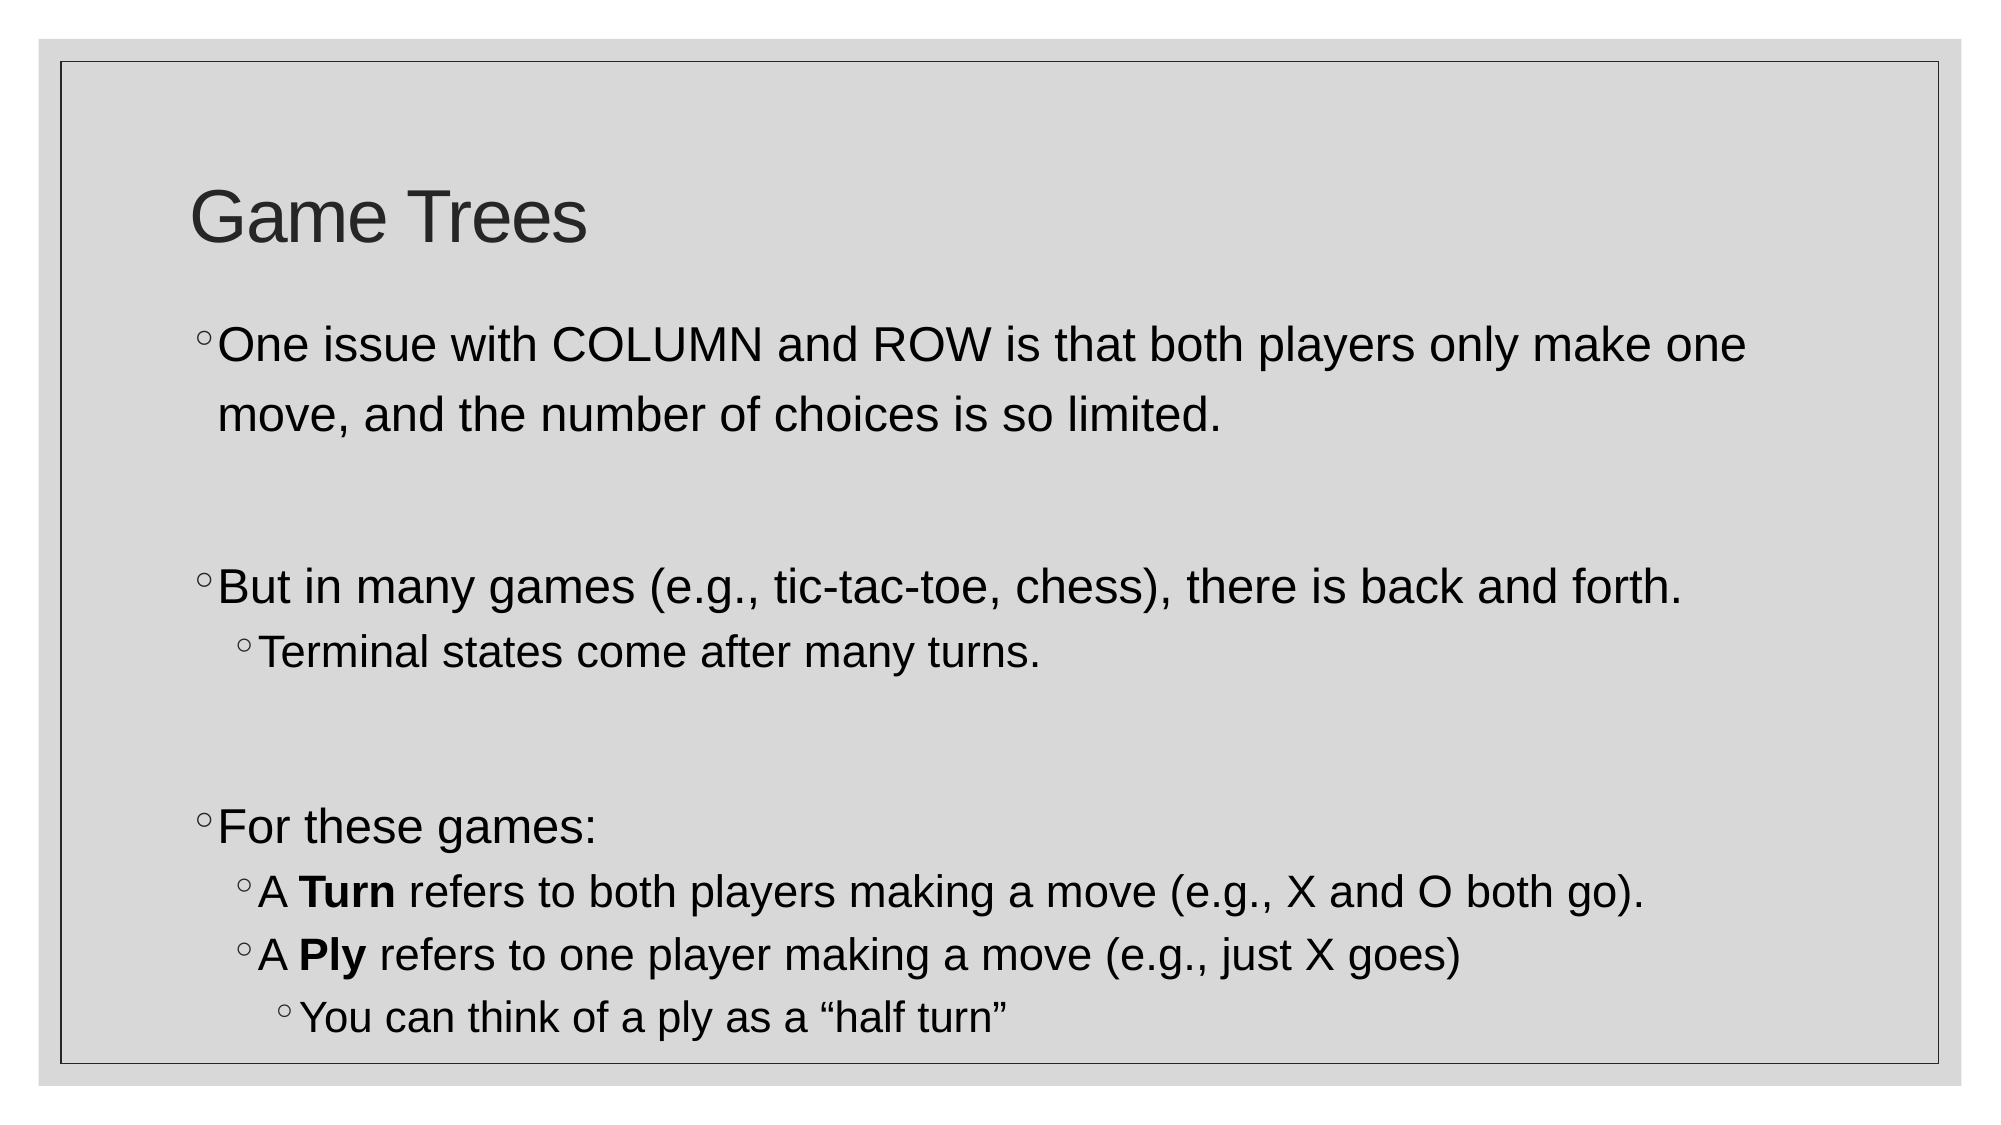

# Game Trees
One issue with COLUMN and ROW is that both players only make one move, and the number of choices is so limited.

But in many games (e.g., tic-tac-toe, chess), there is back and forth.
Terminal states come after many turns.

For these games:
A Turn refers to both players making a move (e.g., X and O both go).
A Ply refers to one player making a move (e.g., just X goes)
You can think of a ply as a “half turn”